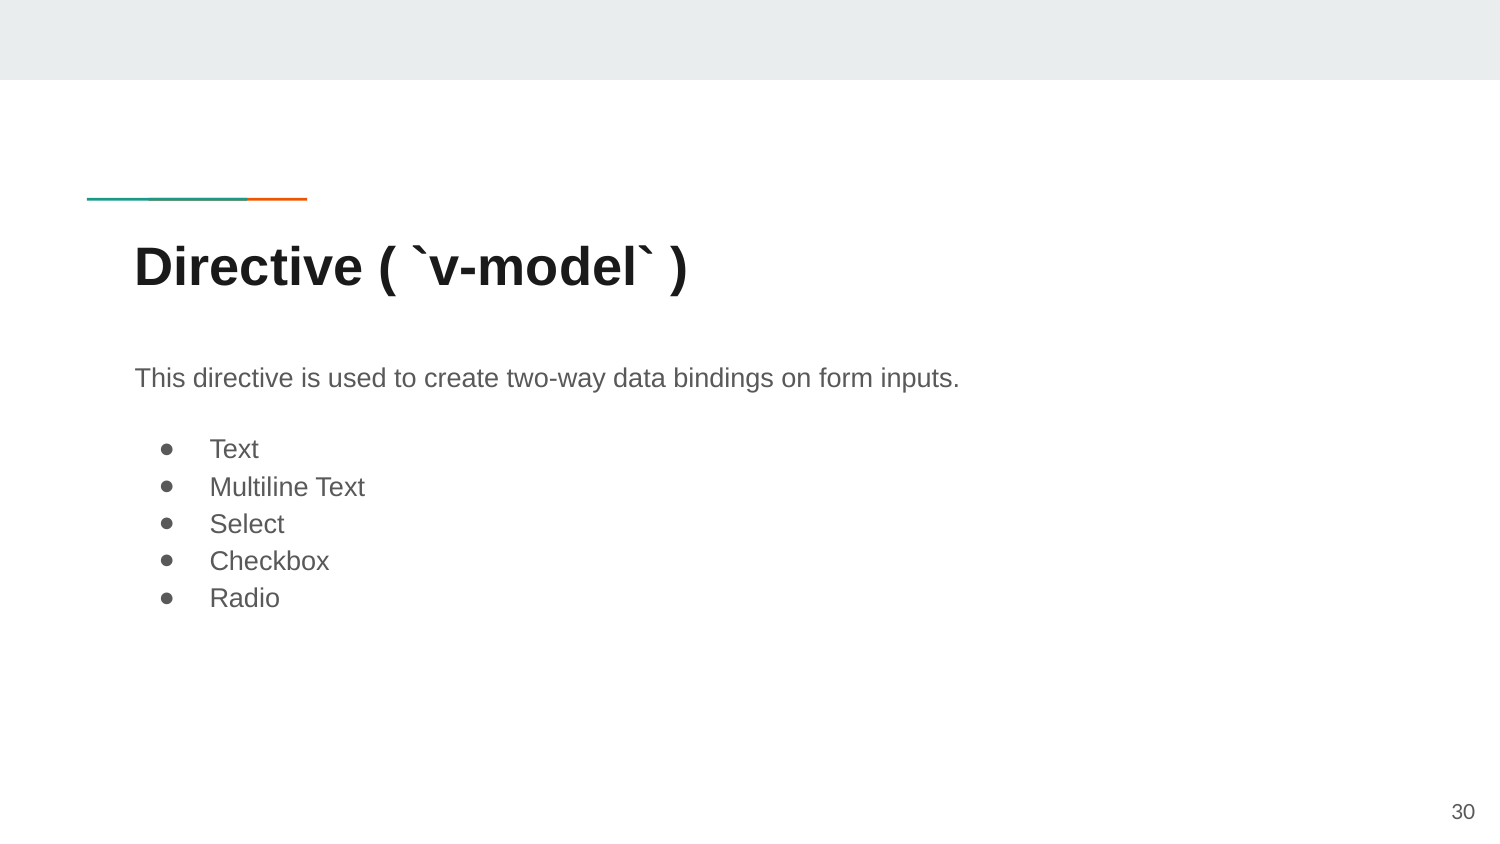

# Directive ( `v-model` )
This directive is used to create two-way data bindings on form inputs.
Text
Multiline Text
Select
Checkbox
Radio

30